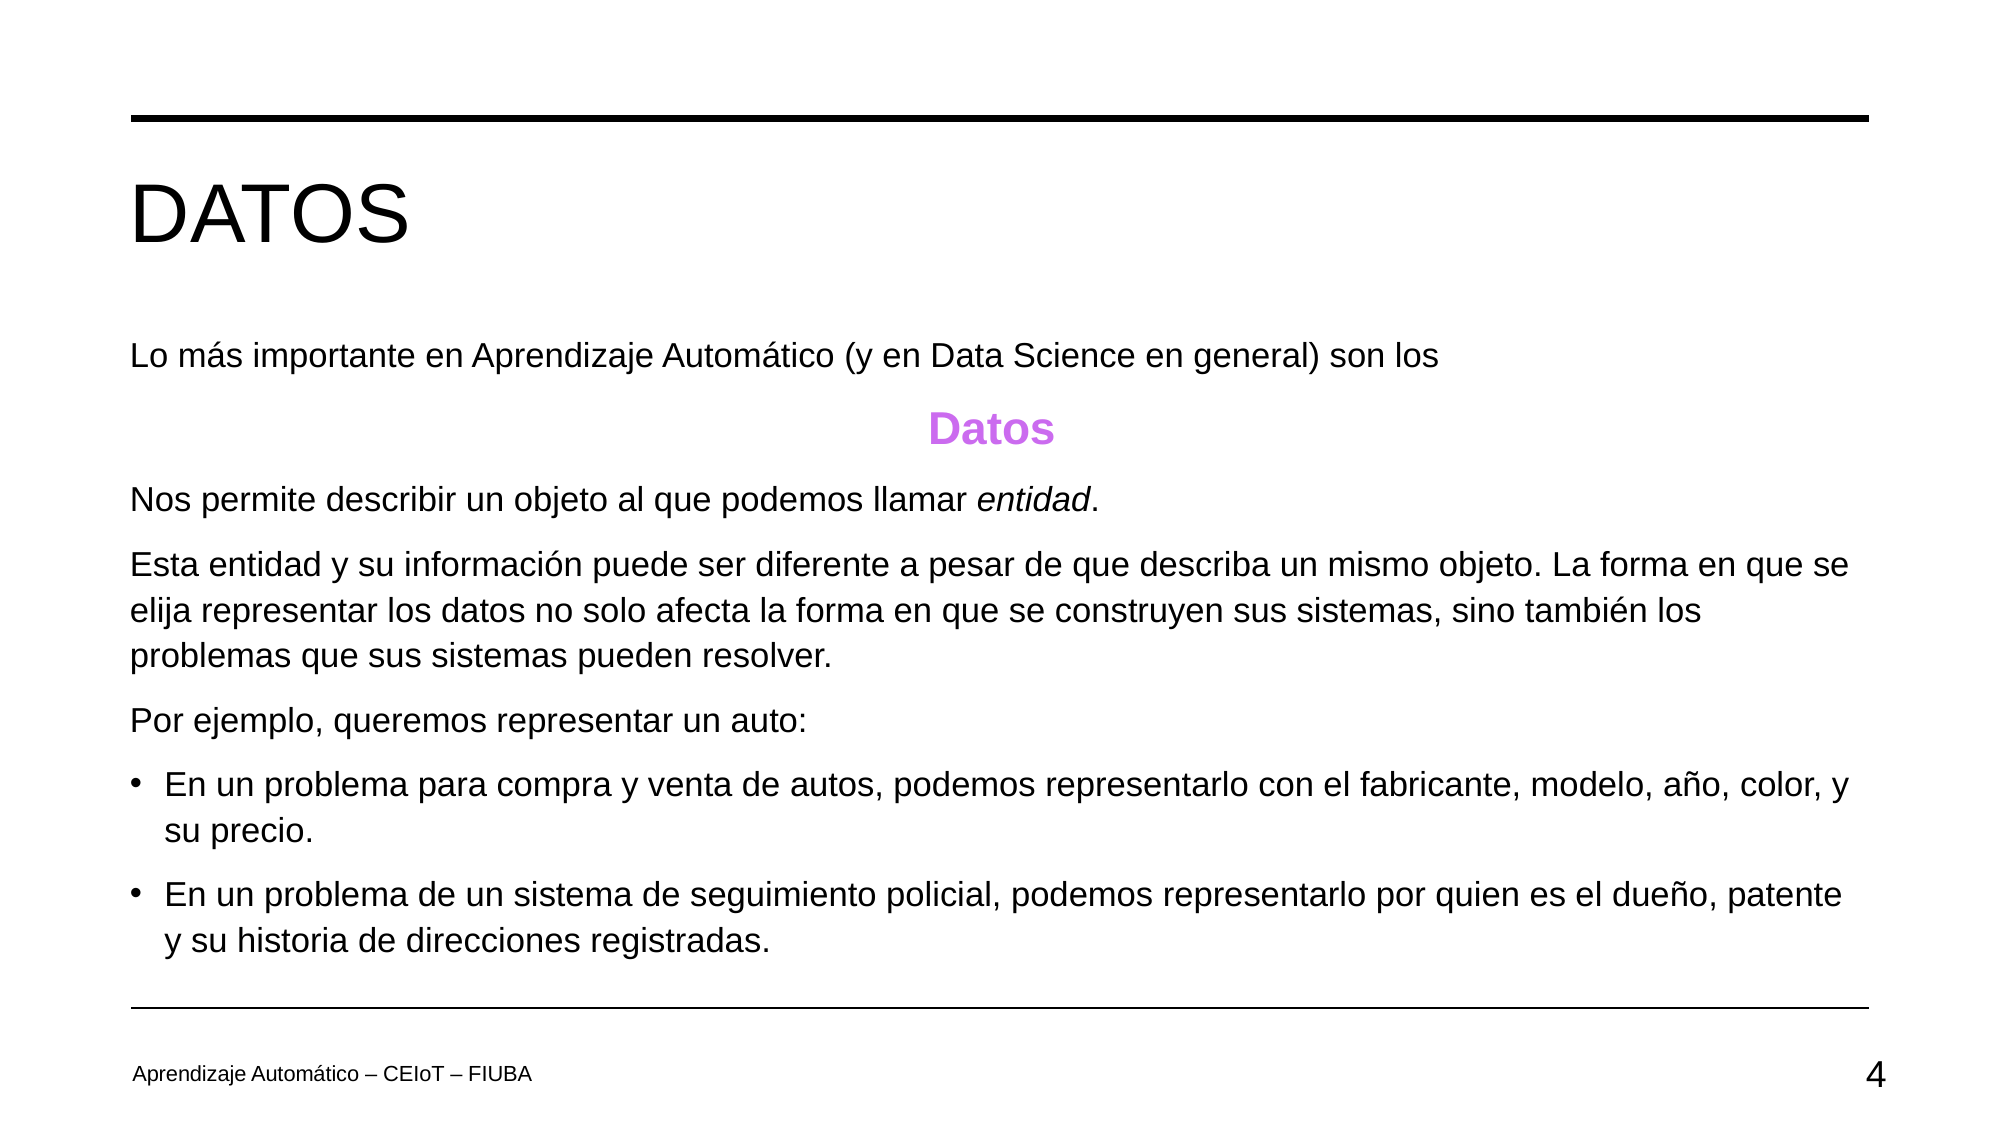

# Datos
Lo más importante en Aprendizaje Automático (y en Data Science en general) son los
Datos
Nos permite describir un objeto al que podemos llamar entidad.
Esta entidad y su información puede ser diferente a pesar de que describa un mismo objeto. La forma en que se elija representar los datos no solo afecta la forma en que se construyen sus sistemas, sino también los problemas que sus sistemas pueden resolver.
Por ejemplo, queremos representar un auto:
En un problema para compra y venta de autos, podemos representarlo con el fabricante, modelo, año, color, y su precio.
En un problema de un sistema de seguimiento policial, podemos representarlo por quien es el dueño, patente y su historia de direcciones registradas.
Aprendizaje Automático – CEIoT – FIUBA
4